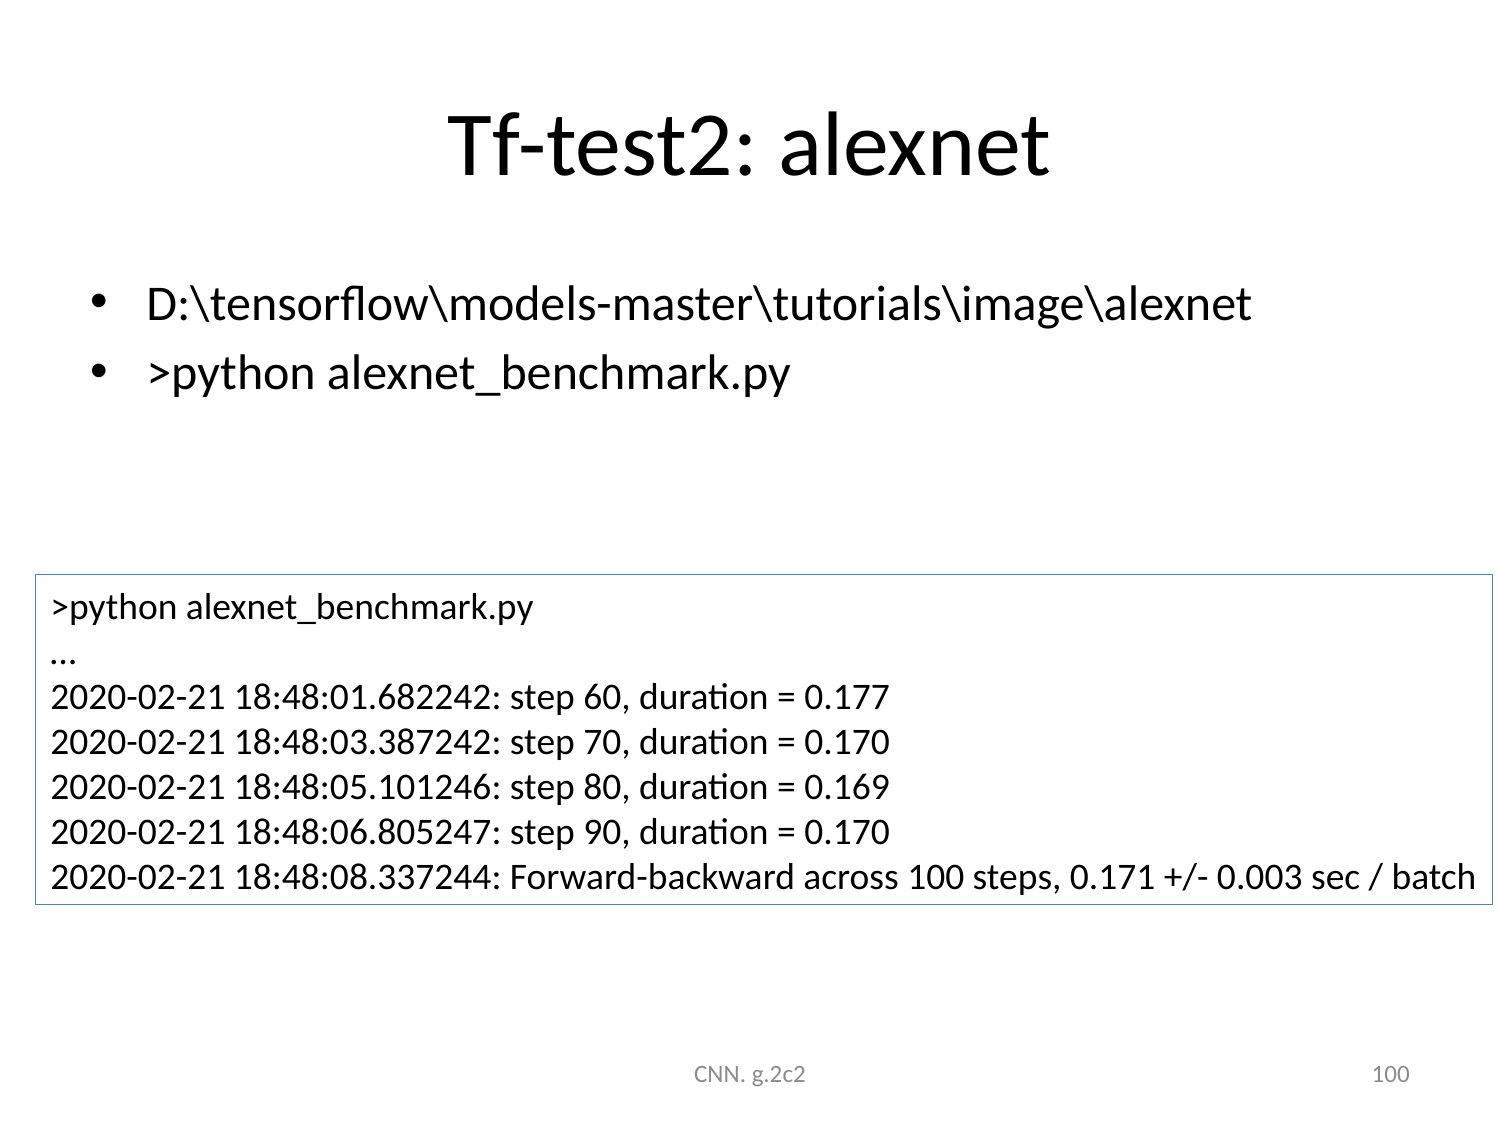

# Tf-test2: alexnet
D:\tensorflow\models-master\tutorials\image\alexnet
>python alexnet_benchmark.py

>python alexnet_benchmark.py
…
2020-02-21 18:48:01.682242: step 60, duration = 0.177
2020-02-21 18:48:03.387242: step 70, duration = 0.170
2020-02-21 18:48:05.101246: step 80, duration = 0.169
2020-02-21 18:48:06.805247: step 90, duration = 0.170
2020-02-21 18:48:08.337244: Forward-backward across 100 steps, 0.171 +/- 0.003 sec / batch
CNN. g.2c2
100